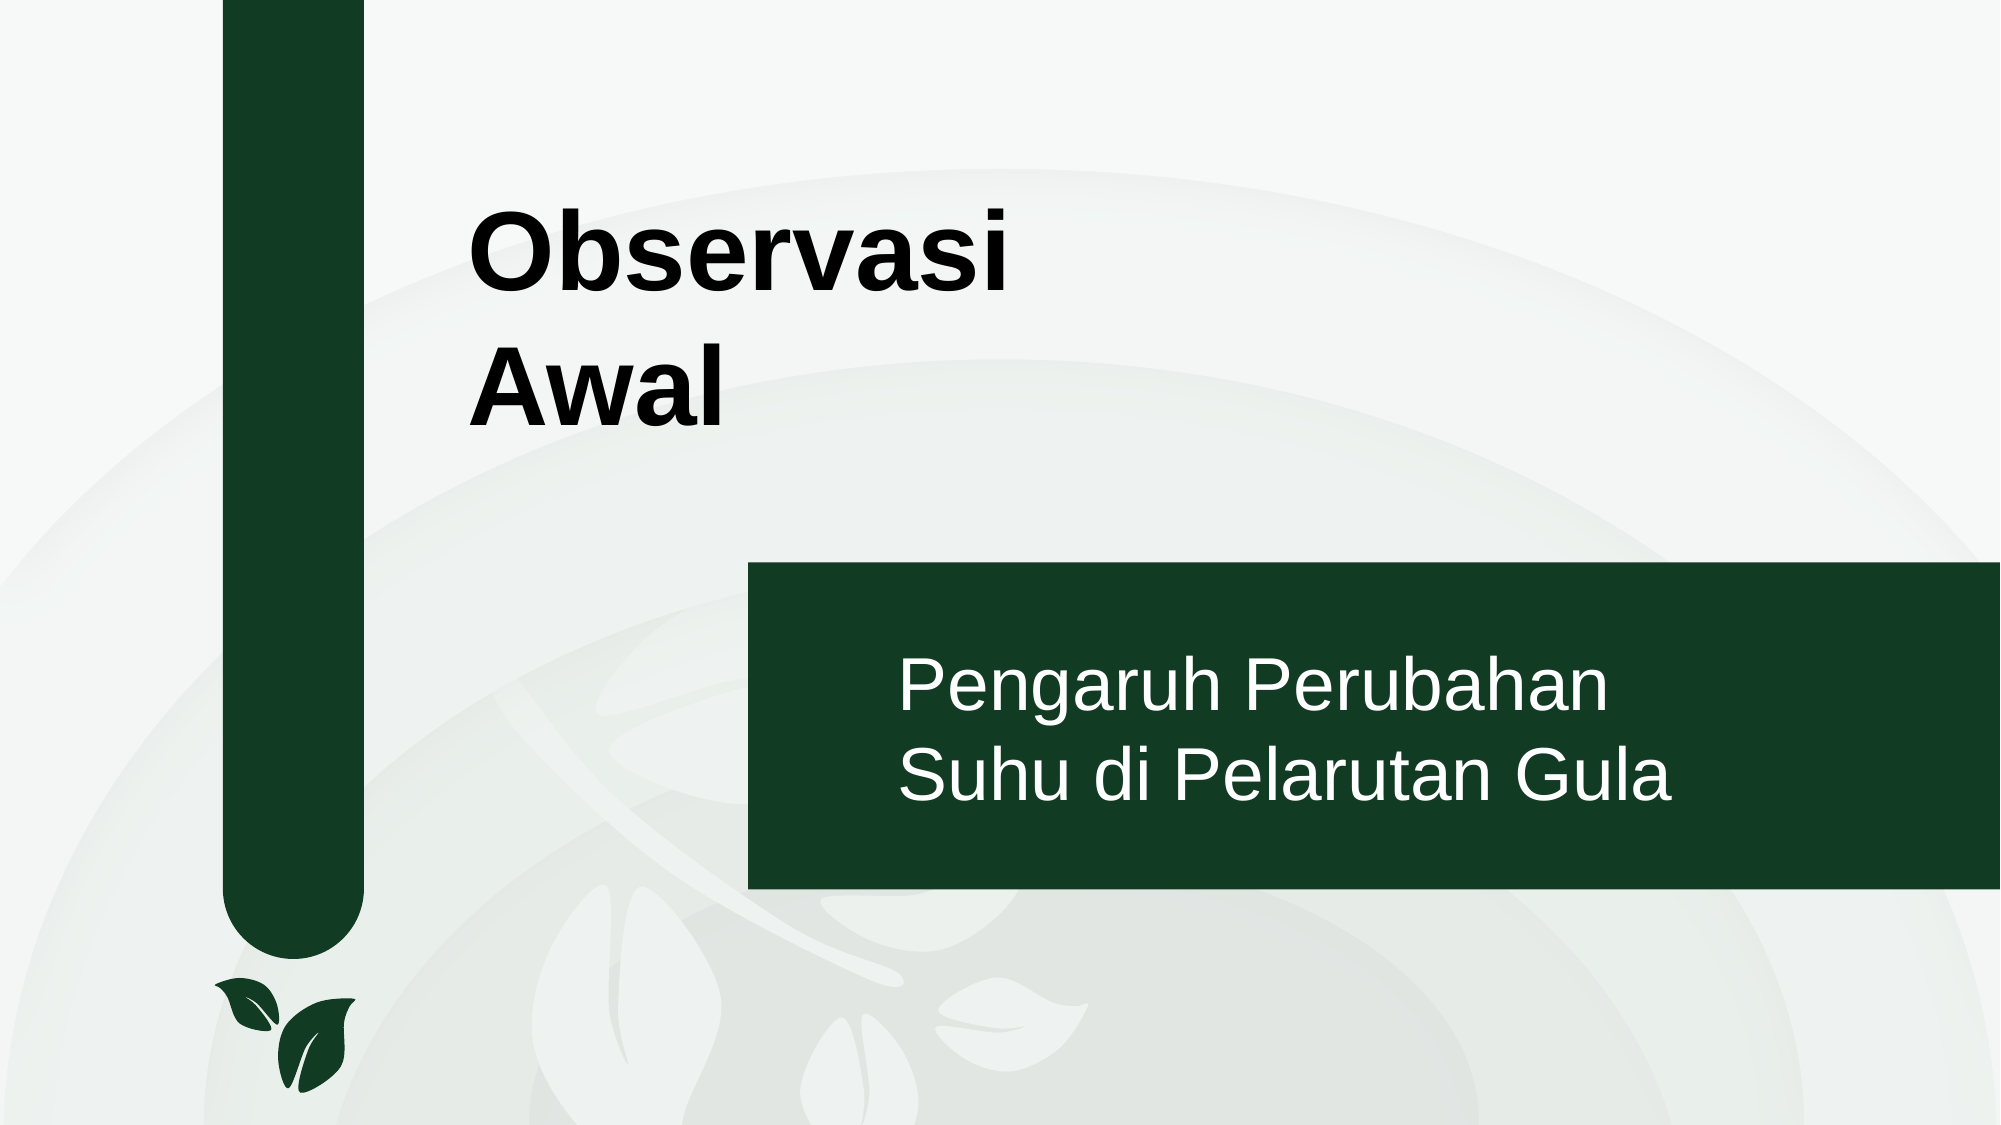

Observasi Awal

Pengaruh Perubahan Suhu di Pelarutan Gula